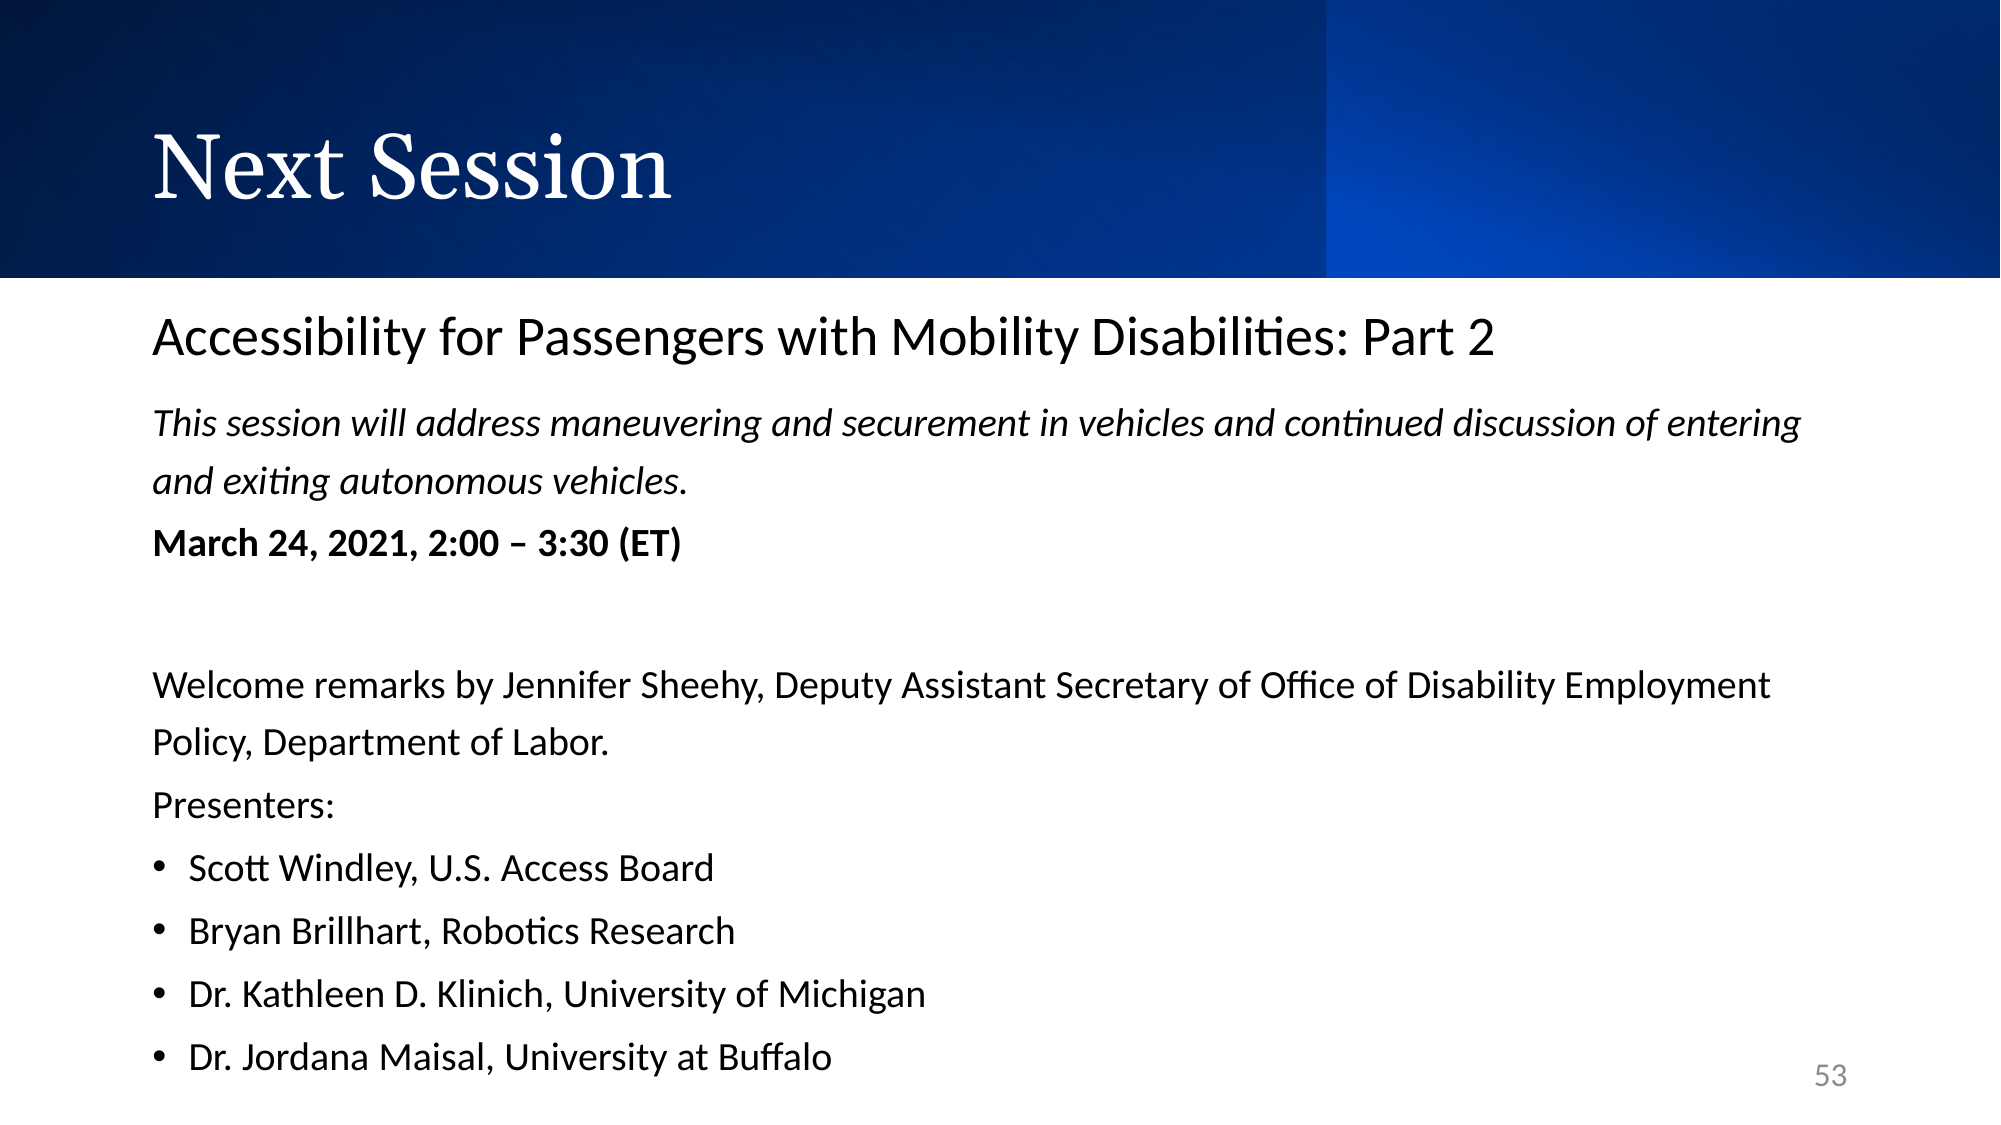

# Next Session
Accessibility for Passengers with Mobility Disabilities: Part 2
This session will address maneuvering and securement in vehicles and continued discussion of entering and exiting autonomous vehicles.
March 24, 2021, 2:00 – 3:30 (ET)

Welcome remarks by Jennifer Sheehy, Deputy Assistant Secretary of Office of Disability Employment Policy, Department of Labor.
Presenters:
Scott Windley, U.S. Access Board
Bryan Brillhart, Robotics Research
Dr. Kathleen D. Klinich, University of Michigan
Dr. Jordana Maisal, University at Buffalo
53